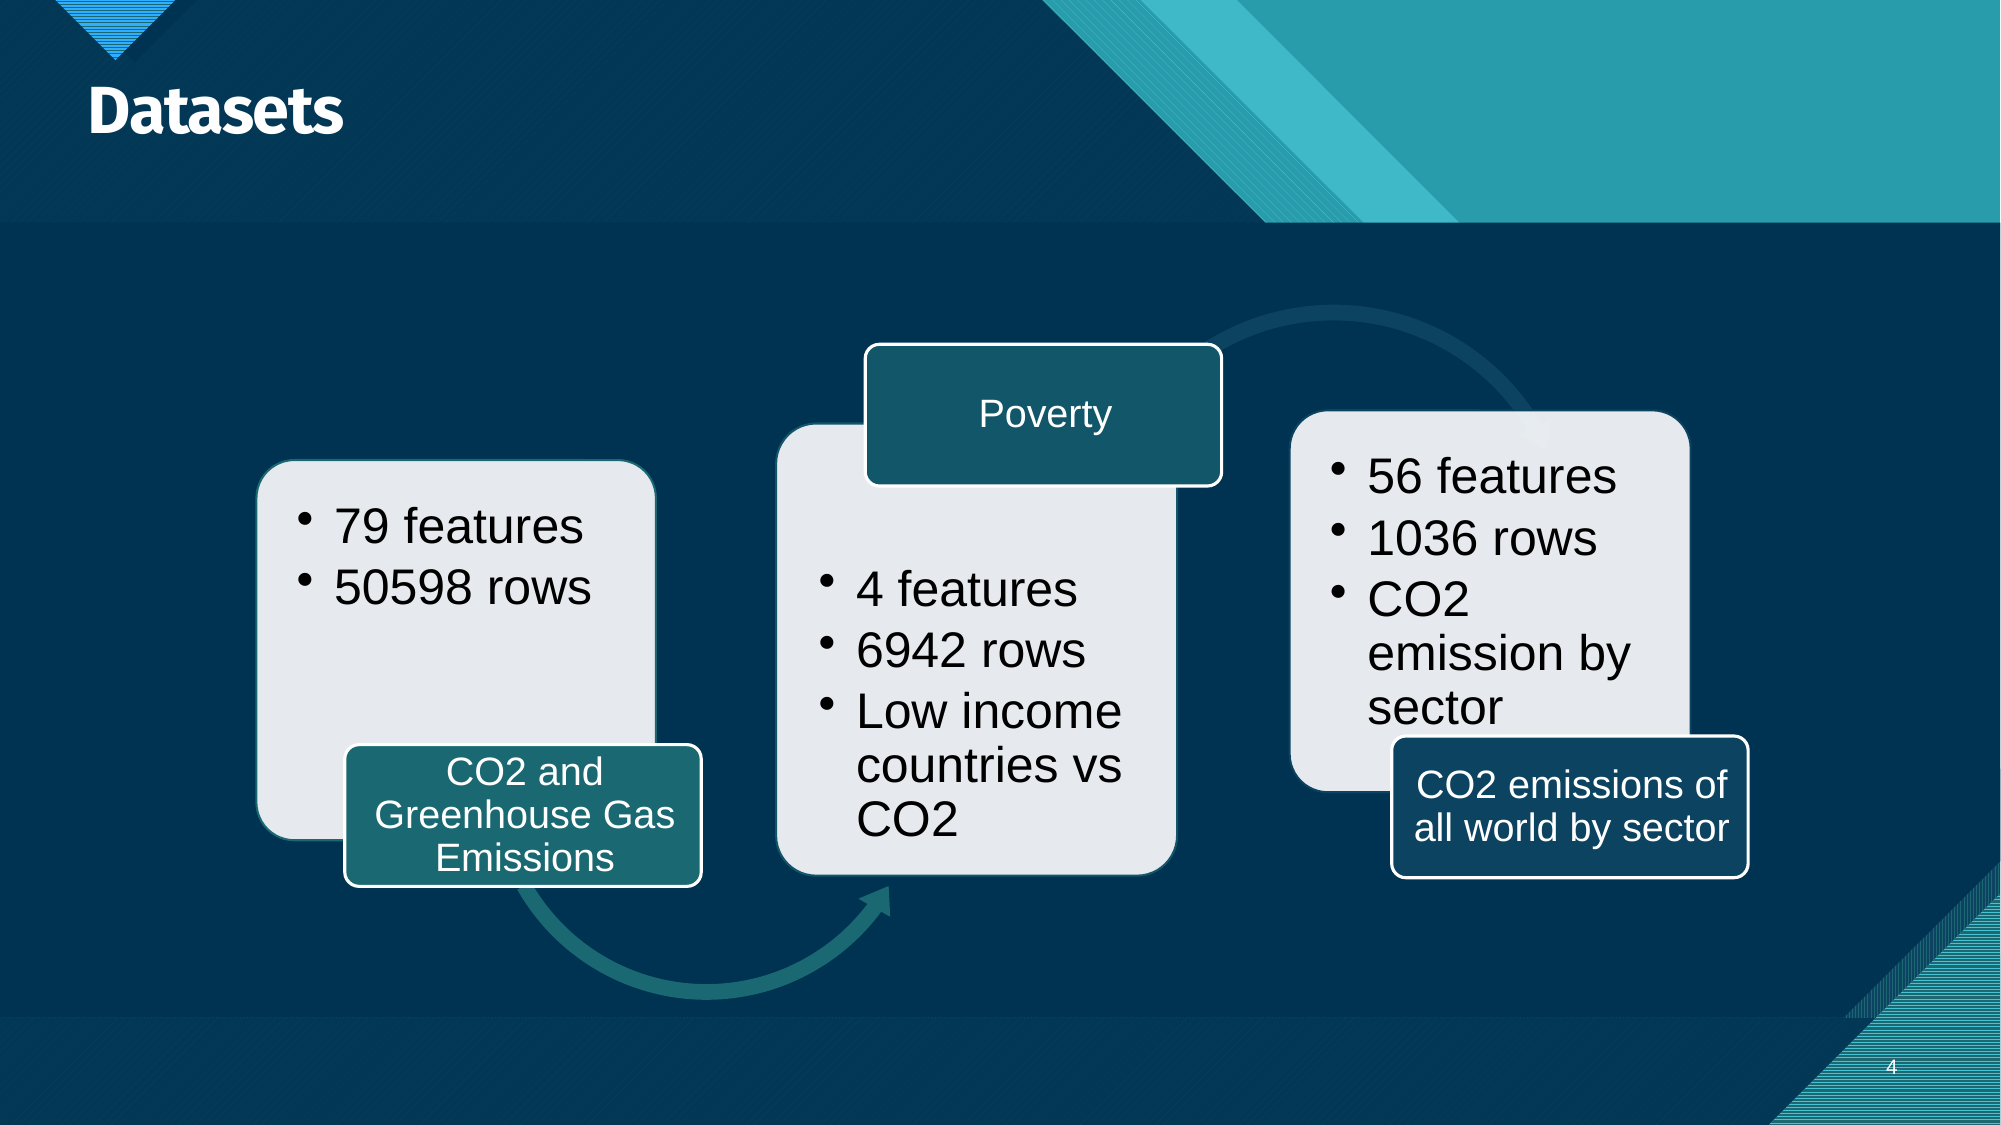

# Datasets
79 features
50598 rows
CO2 and Greenhouse Gas Emissions
4 features
6942 rows
Low income countries vs CO2
Poverty
56 features
1036 rows
CO2 emission by sector
CO2 emissions of all world by sector
4